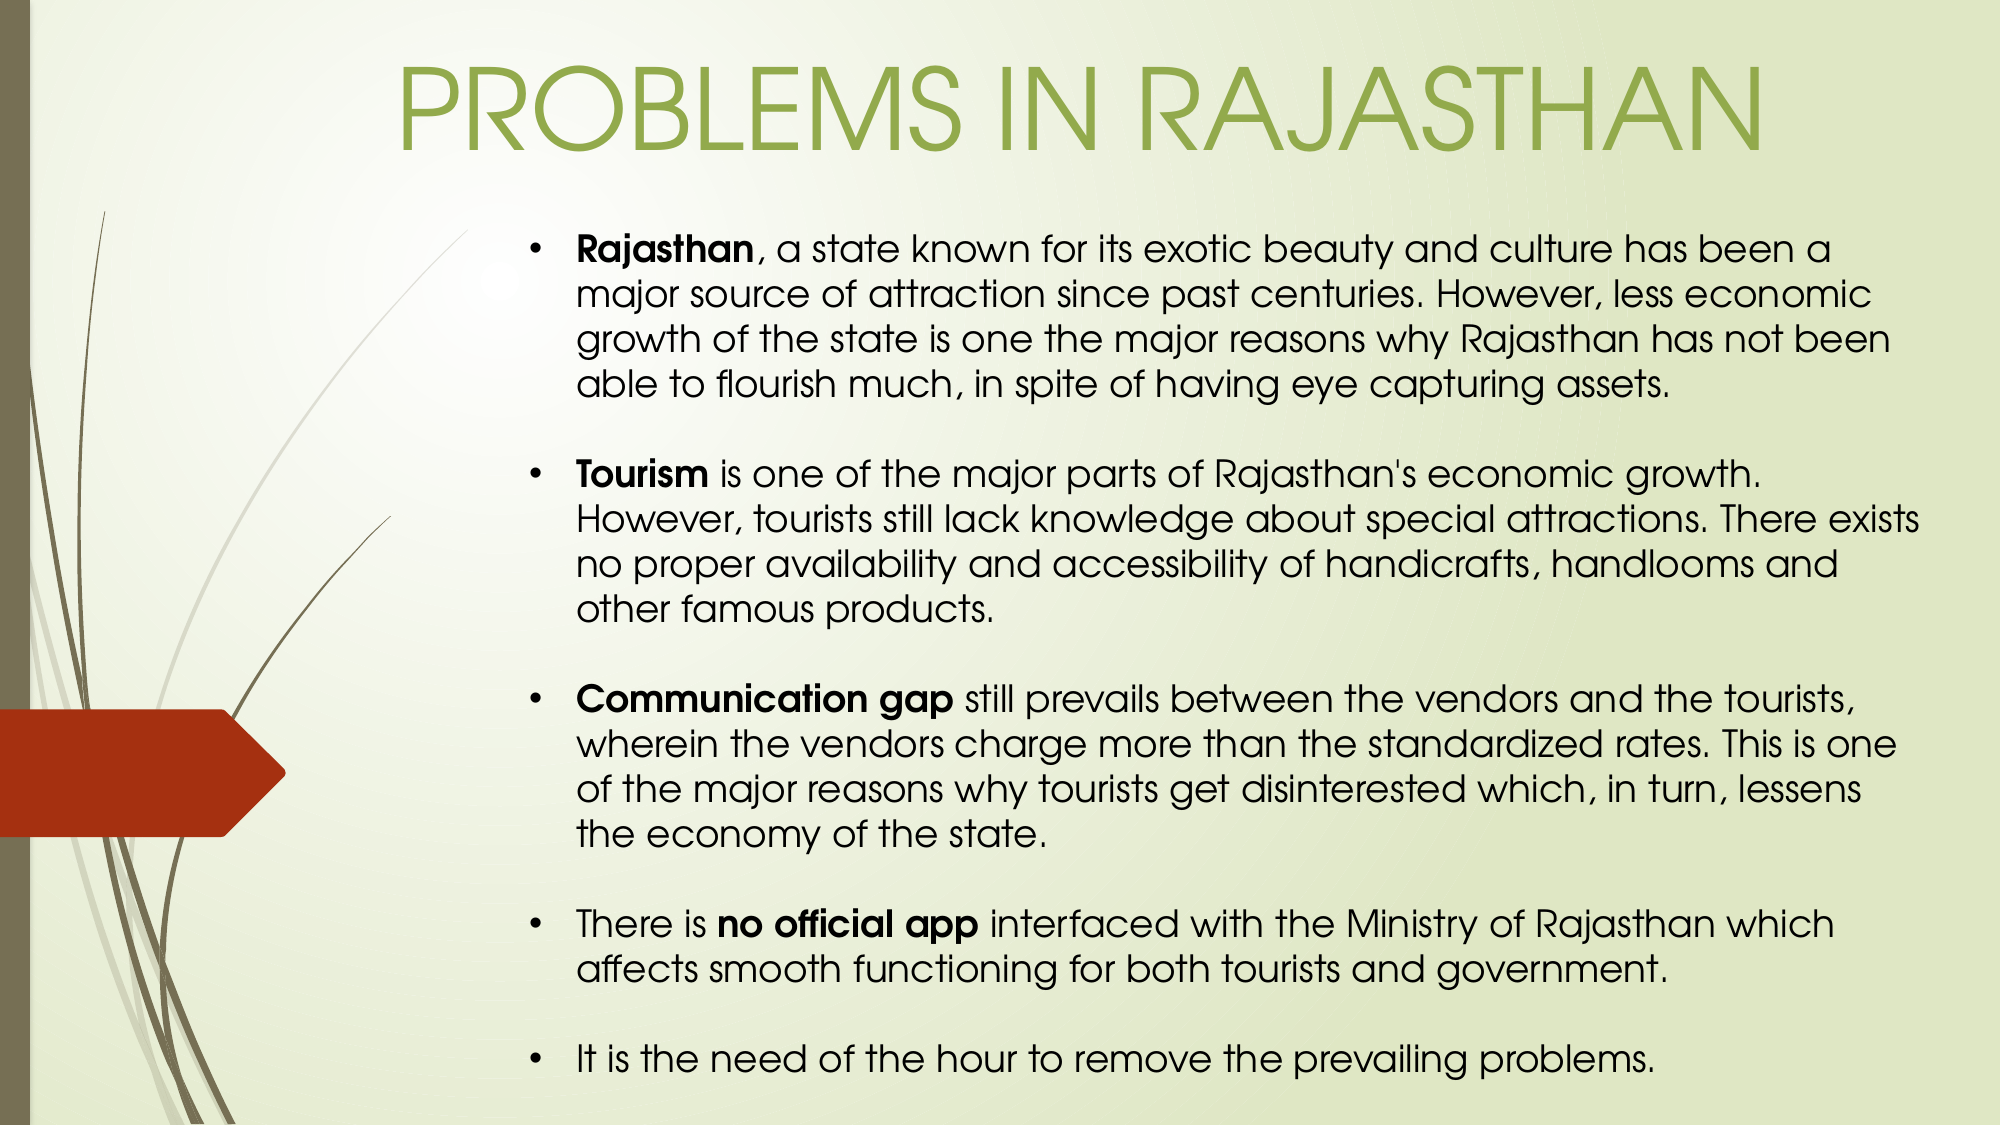

PROBLEMS IN RAJASTHAN
Rajasthan, a state known for its exotic beauty and culture has been a major source of attraction since past centuries. However, less economic growth of the state is one the major reasons why Rajasthan has not been able to flourish much, in spite of having eye capturing assets.

Tourism is one of the major parts of Rajasthan's economic growth. However, tourists still lack knowledge about special attractions. There exists no proper availability and accessibility of handicrafts, handlooms and other famous products.

Communication gap still prevails between the vendors and the tourists, wherein the vendors charge more than the standardized rates. This is one of the major reasons why tourists get disinterested which, in turn, lessens the economy of the state.

There is no official app interfaced with the Ministry of Rajasthan which affects smooth functioning for both tourists and government.

It is the need of the hour to remove the prevailing problems.